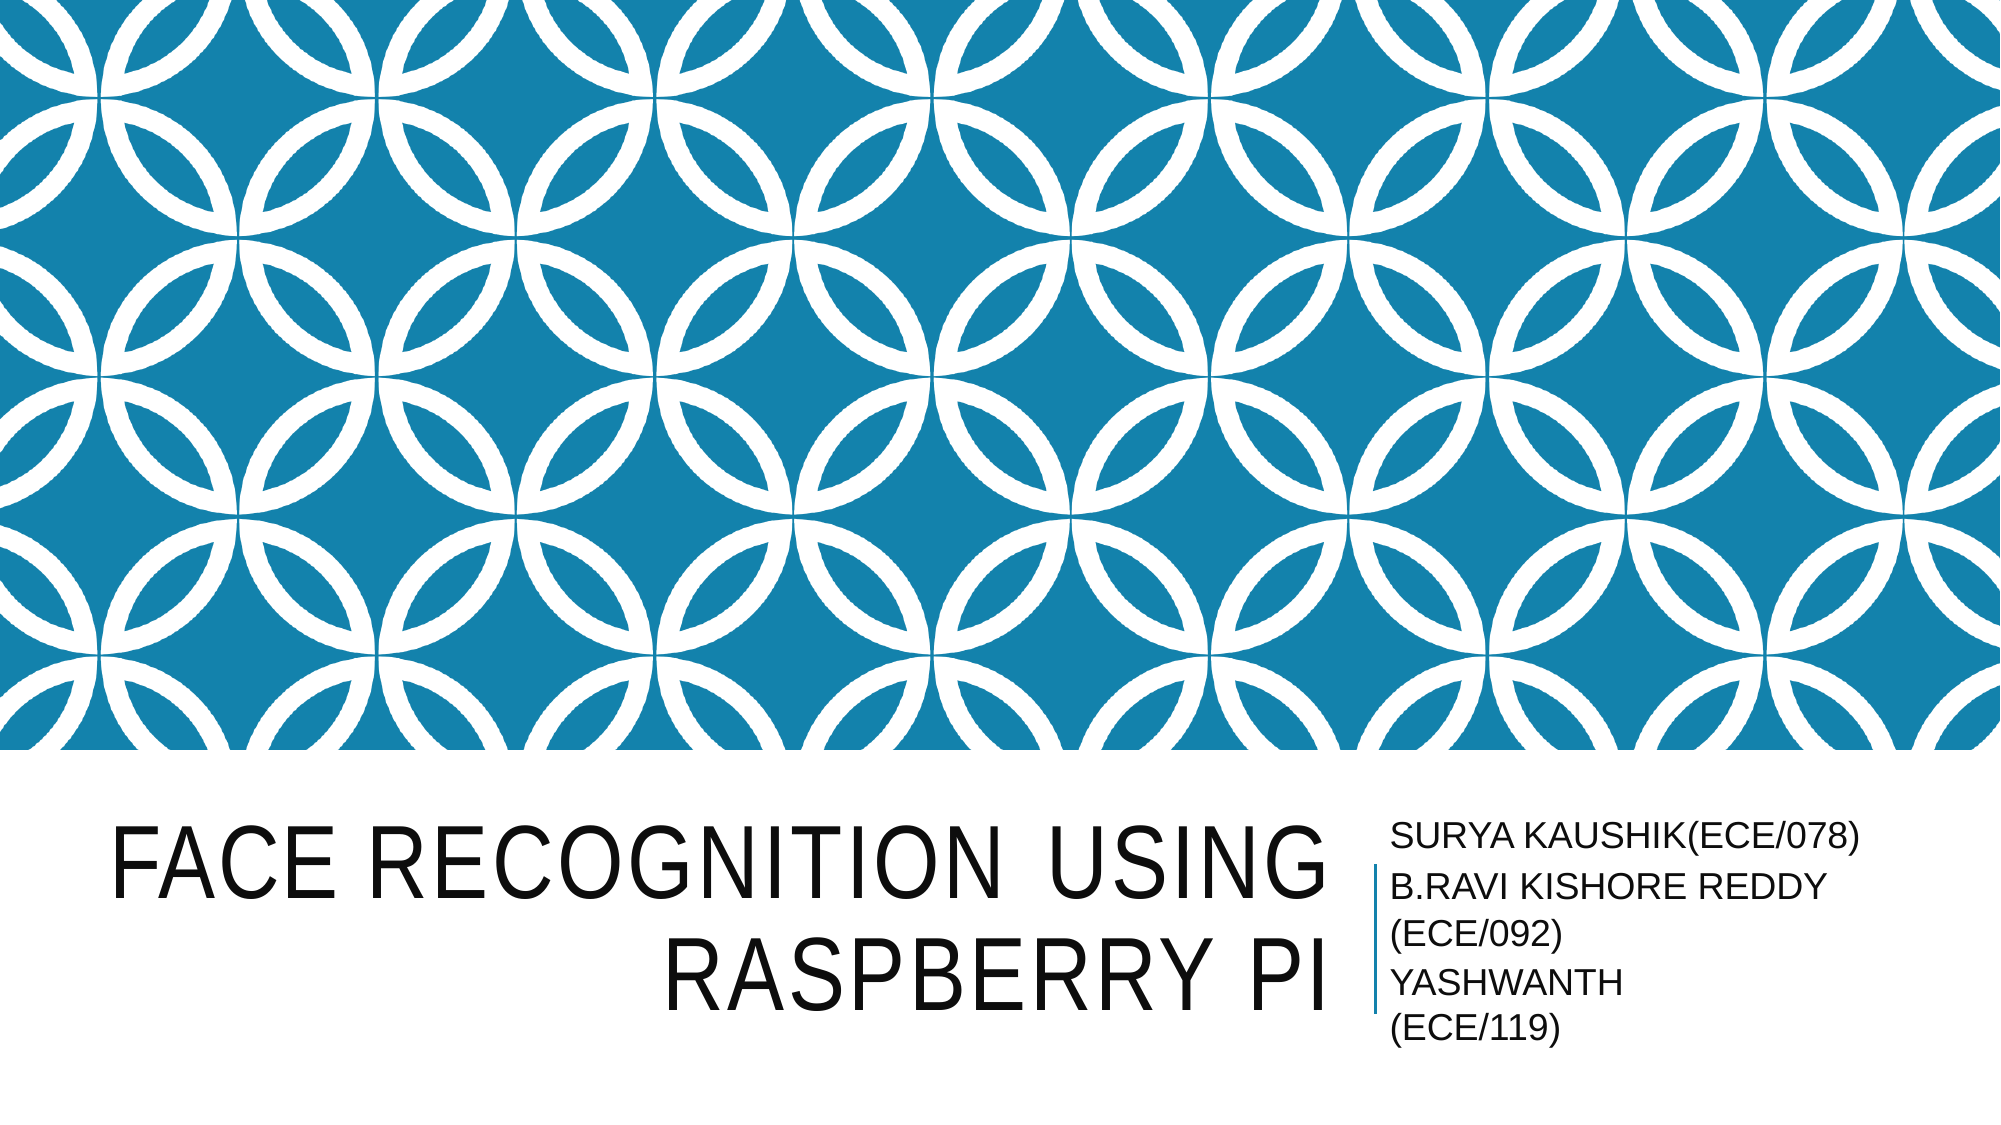

FACE RECOGNITION USING
RASPBERRY PI
SURYA KAUSHIK(ECE/078)
B.RAVI KISHORE REDDY (ECE/092)
YASHWANTH (ECE/119)